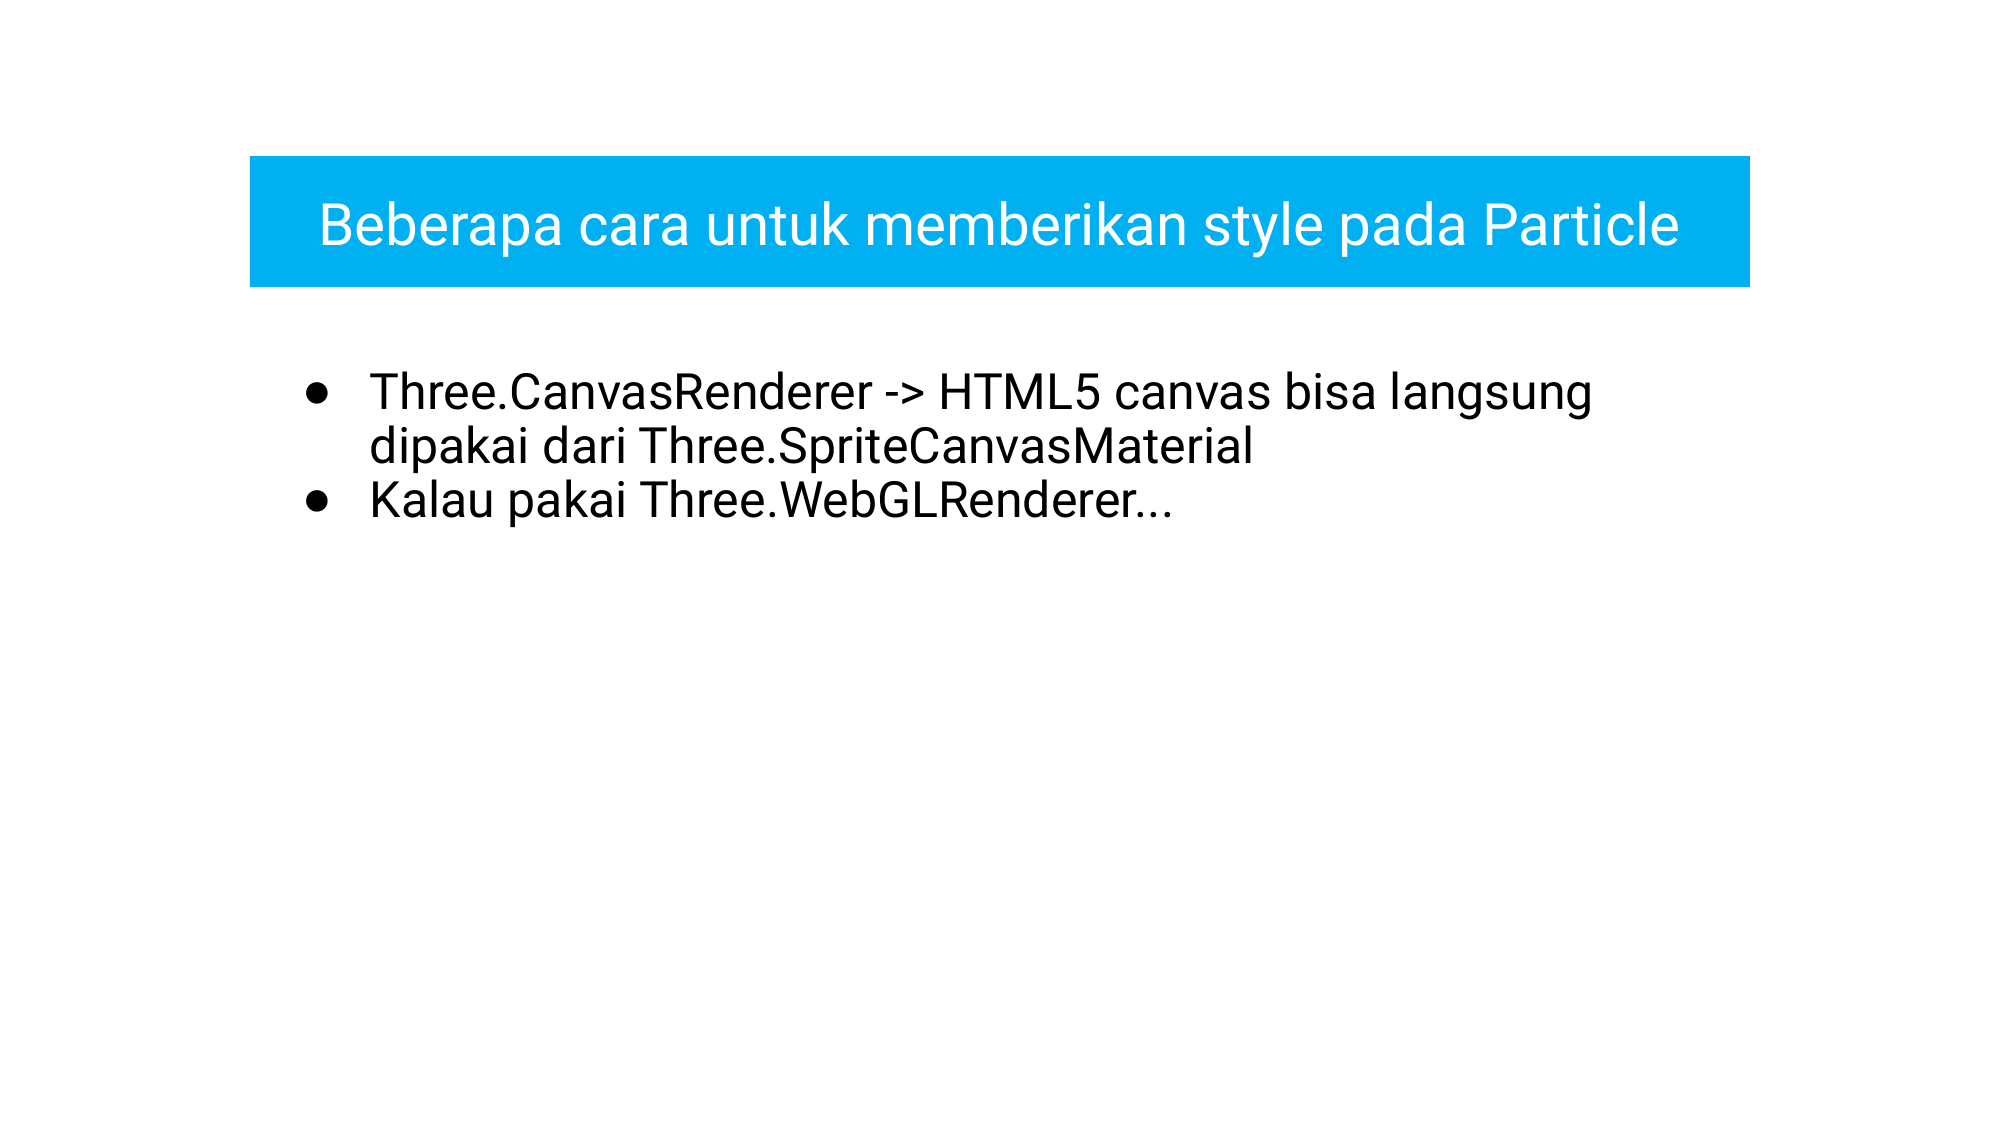

Beberapa cara untuk memberikan style pada Particle
Three.CanvasRenderer -> HTML5 canvas bisa langsung dipakai dari Three.SpriteCanvasMaterial
Kalau pakai Three.WebGLRenderer...